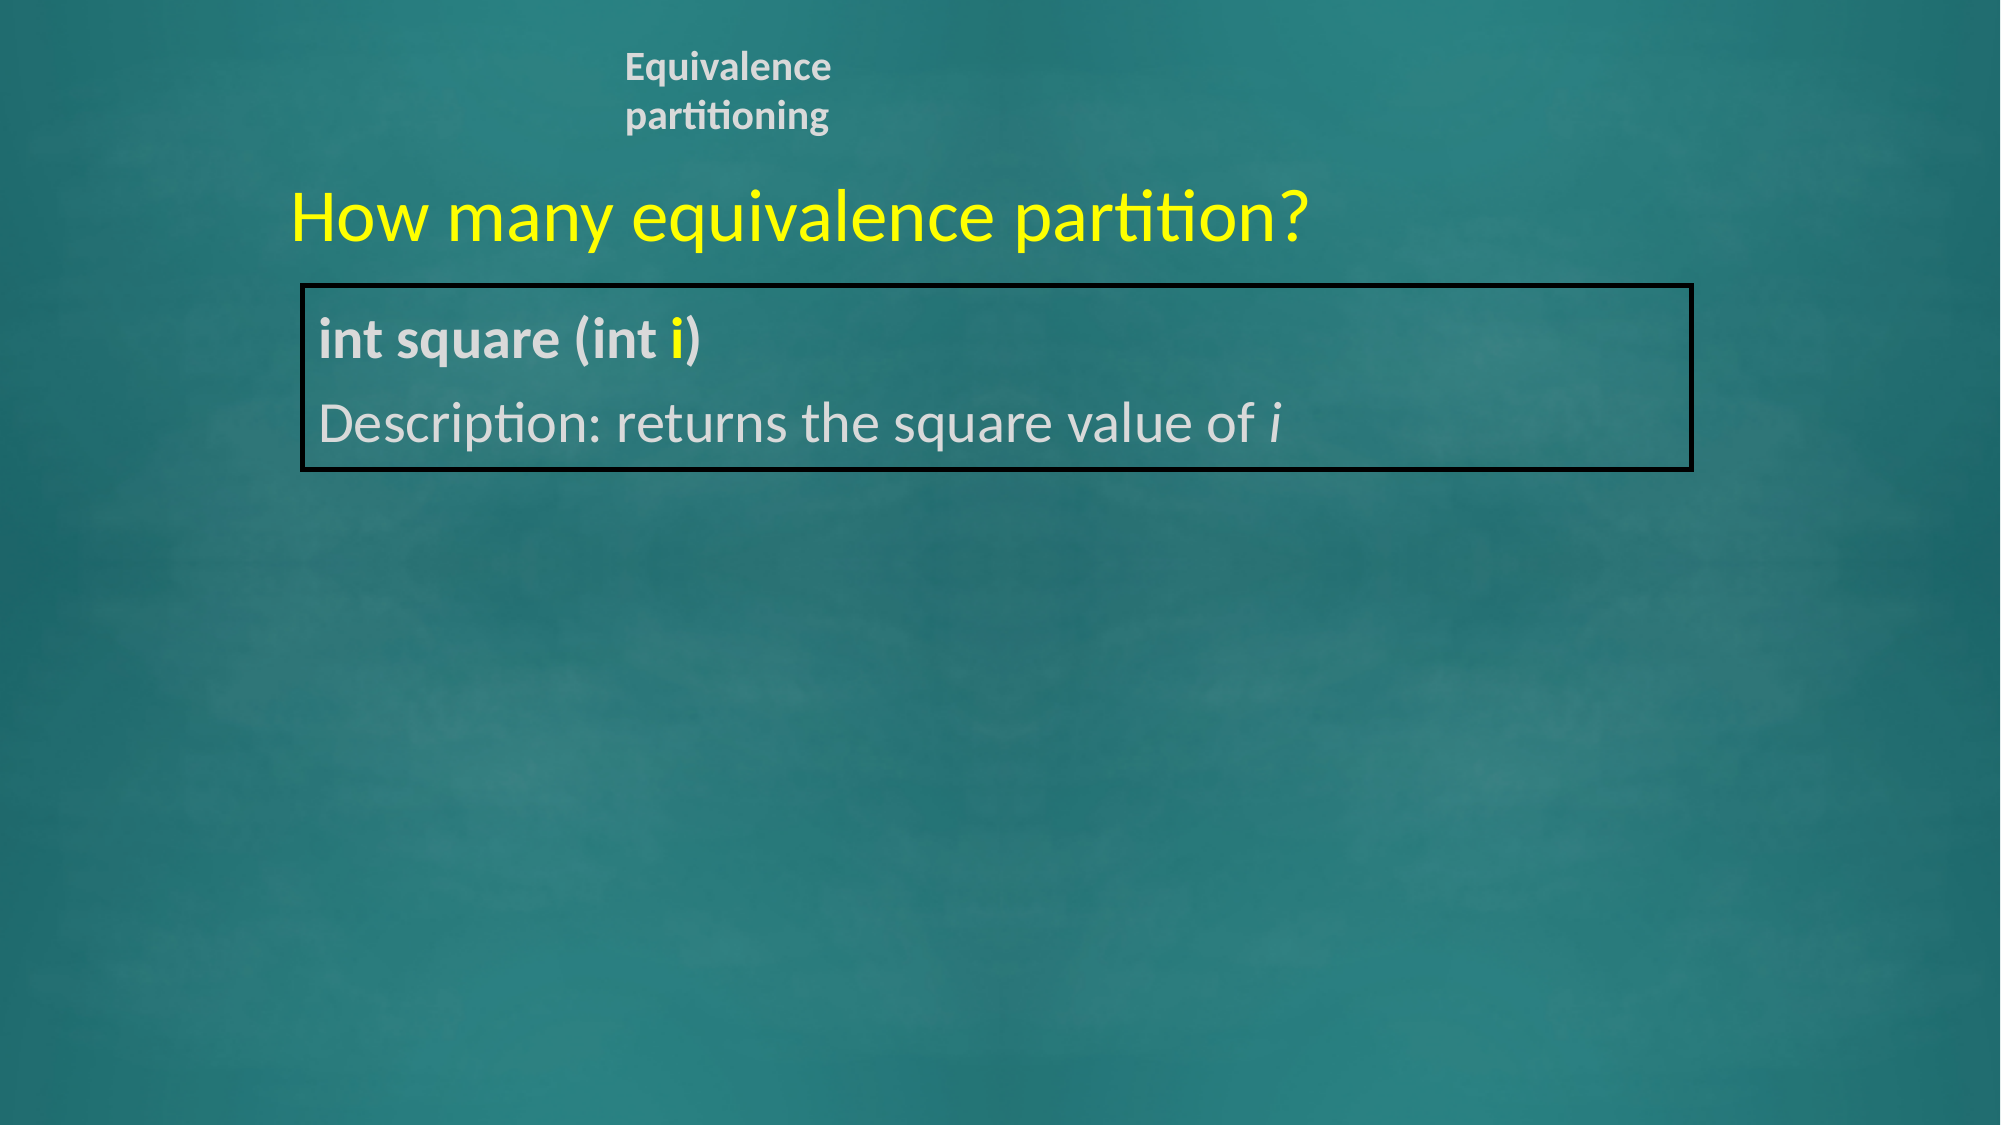

Equivalence partitioning
How many equivalence partition?

int square (int i)
Description: returns the square value of i